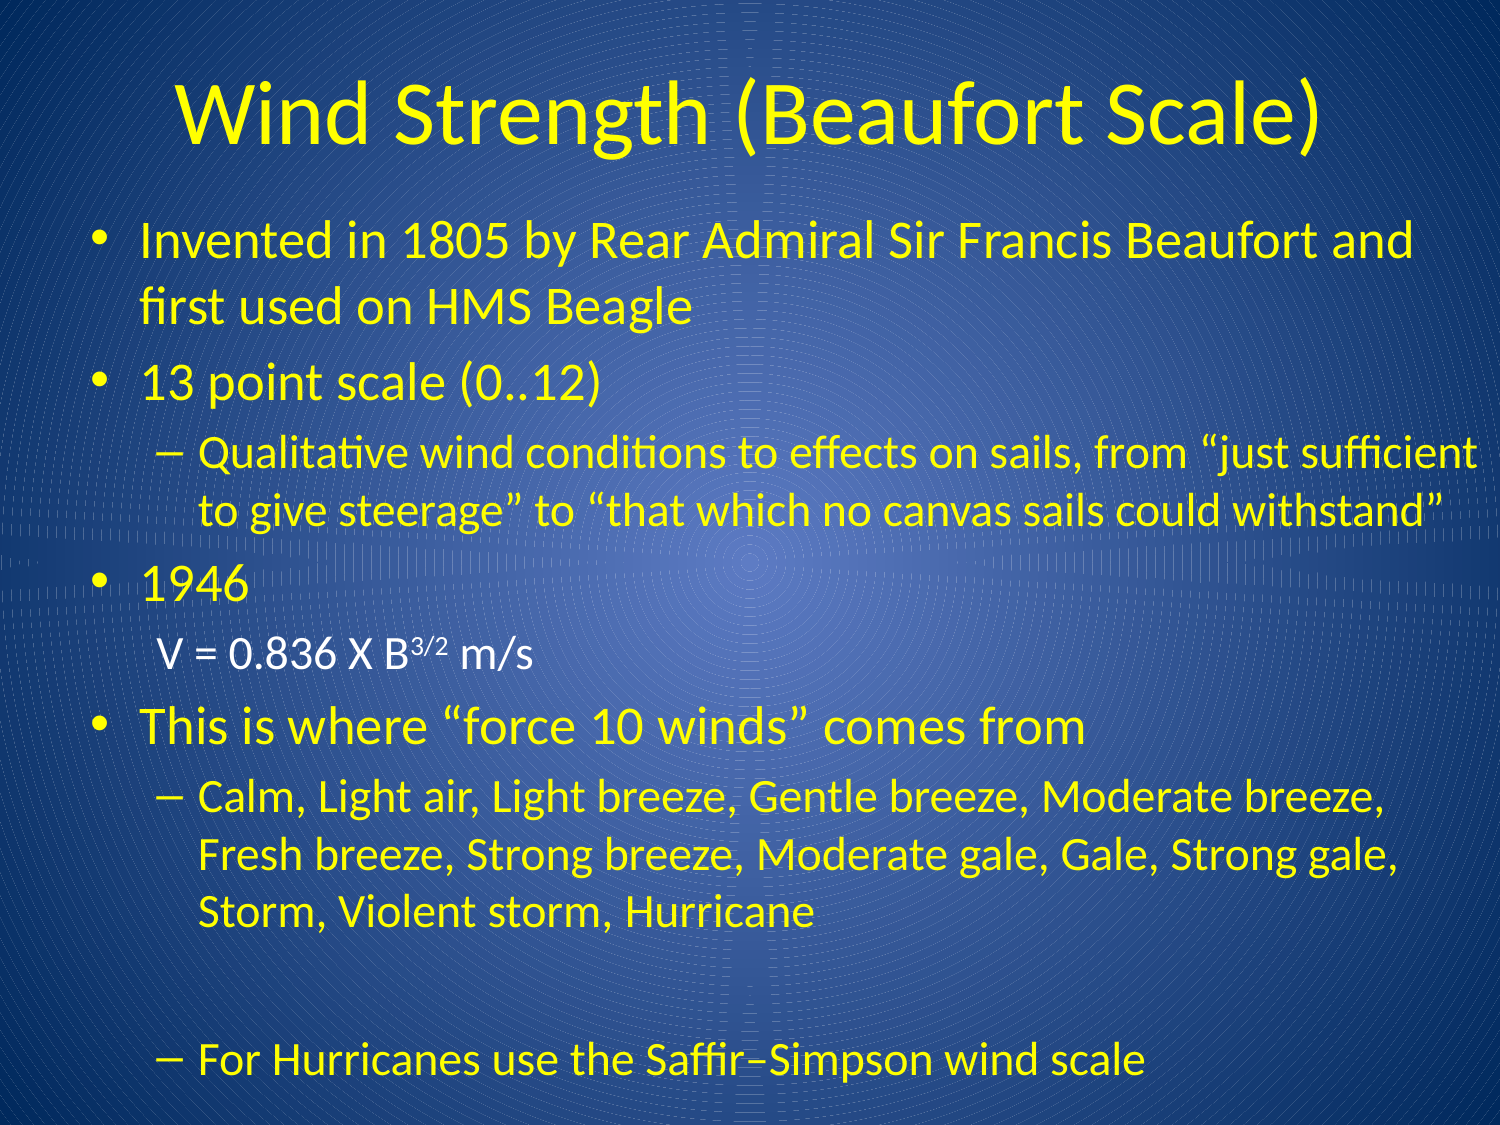

# Wind Strength (Beaufort Scale)
Invented in 1805 by Rear Admiral Sir Francis Beaufort and first used on HMS Beagle
13 point scale (0..12)
Qualitative wind conditions to effects on sails, from “just sufficient to give steerage” to “that which no canvas sails could withstand”
1946
	V = 0.836 X B3/2 m/s
This is where “force 10 winds” comes from
Calm, Light air, Light breeze, Gentle breeze, Moderate breeze, Fresh breeze, Strong breeze, Moderate gale, Gale, Strong gale, Storm, Violent storm, Hurricane

For Hurricanes use the Saffir–Simpson wind scale